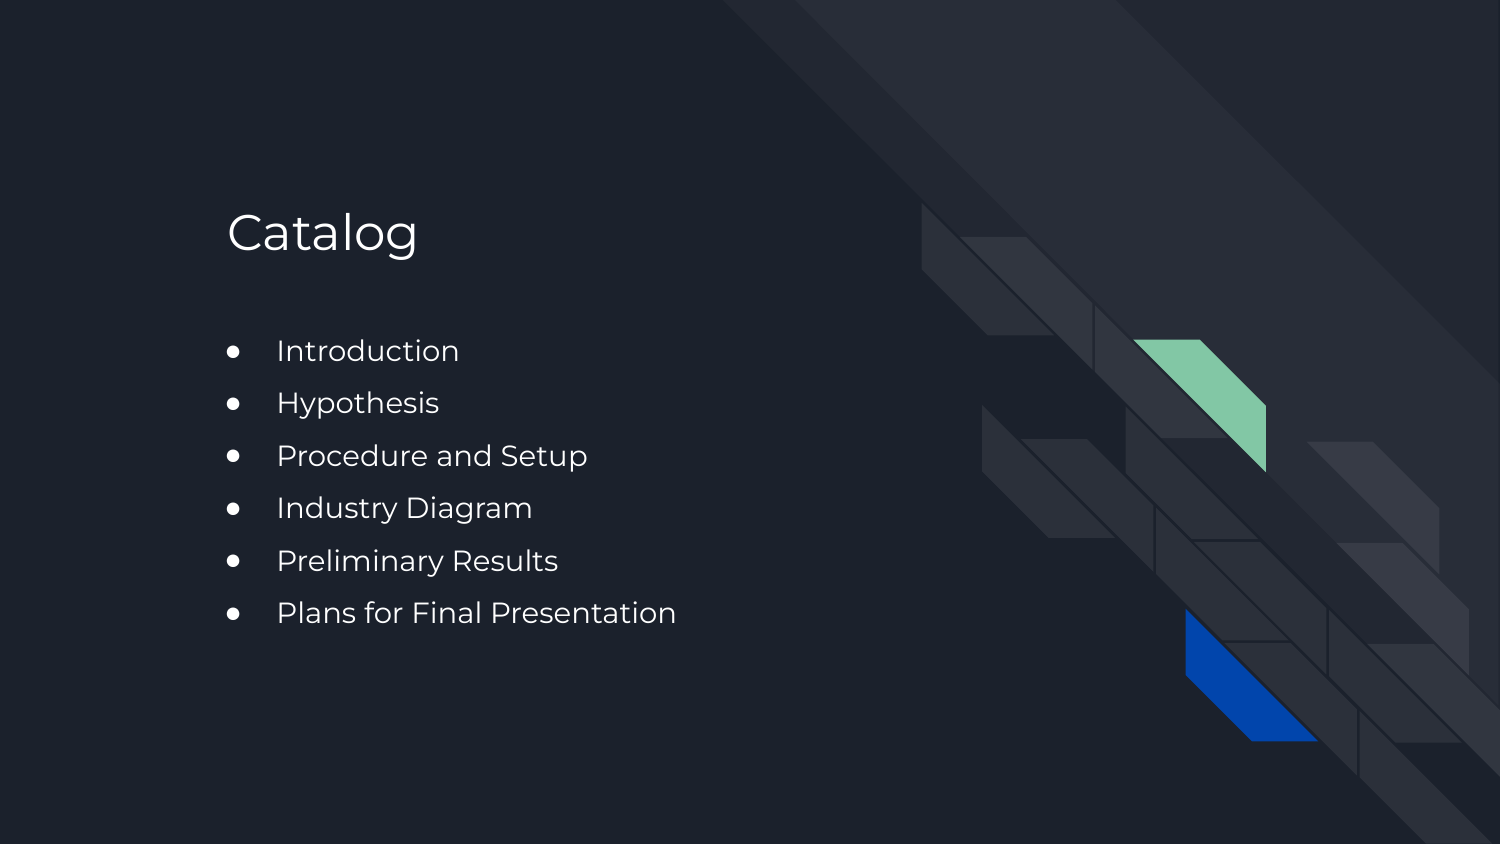

Catalog
Introduction
Hypothesis
Procedure and Setup
Industry Diagram
Preliminary Results
Plans for Final Presentation